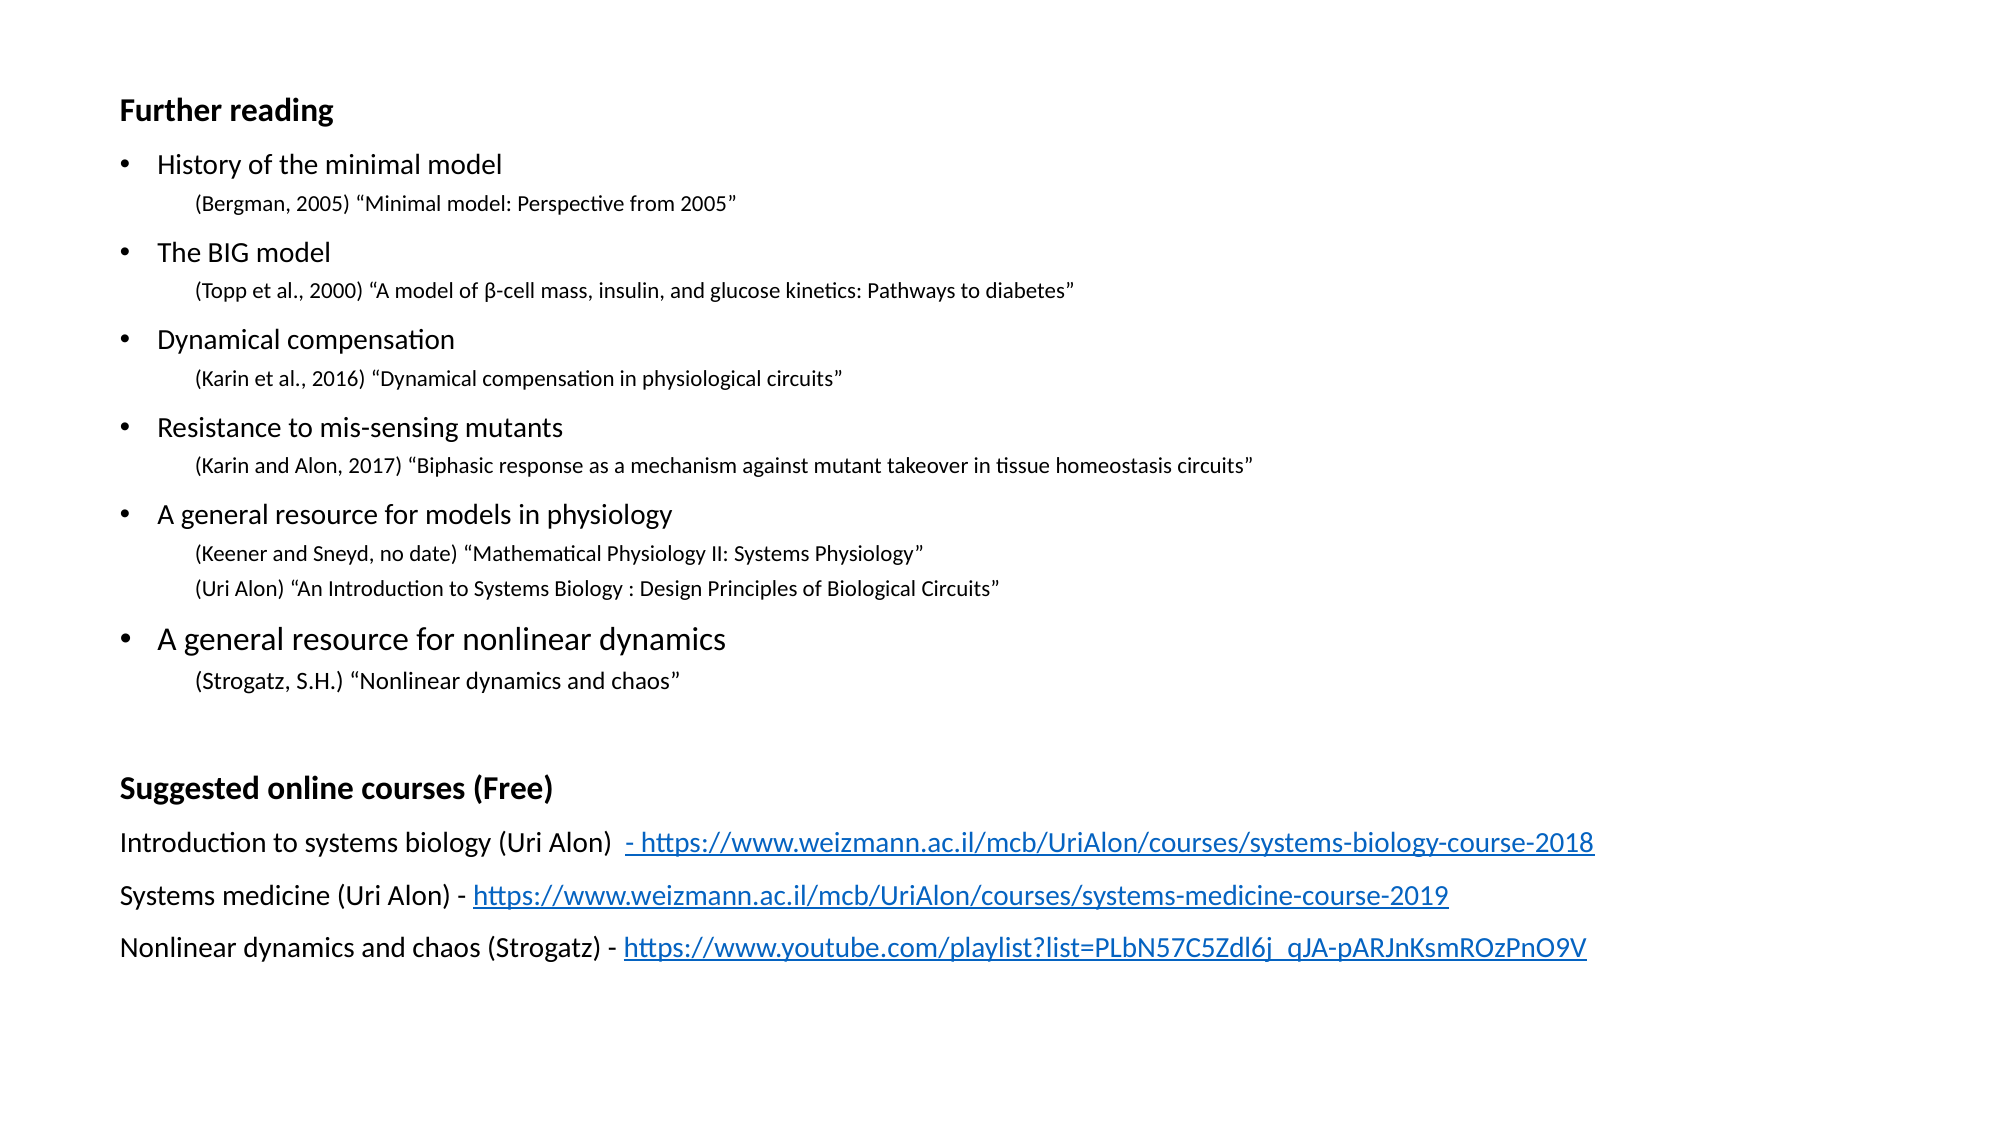

Further reading
History of the minimal model
(Bergman, 2005) “Minimal model: Perspective from 2005”
The BIG model
(Topp et al., 2000) “A model of β-cell mass, insulin, and glucose kinetics: Pathways to diabetes”
Dynamical compensation
(Karin et al., 2016) “Dynamical compensation in physiological circuits”
Resistance to mis-sensing mutants
(Karin and Alon, 2017) “Biphasic response as a mechanism against mutant takeover in tissue homeostasis circuits”
A general resource for models in physiology
(Keener and Sneyd, no date) “Mathematical Physiology II: Systems Physiology”
(Uri Alon) “An Introduction to Systems Biology : Design Principles of Biological Circuits”
A general resource for nonlinear dynamics
(Strogatz, S.H.) “Nonlinear dynamics and chaos”

Suggested online courses (Free)
Introduction to systems biology (Uri Alon)  - https://www.weizmann.ac.il/mcb/UriAlon/courses/systems-biology-course-2018
Systems medicine (Uri Alon) - https://www.weizmann.ac.il/mcb/UriAlon/courses/systems-medicine-course-2019
Nonlinear dynamics and chaos (Strogatz) - https://www.youtube.com/playlist?list=PLbN57C5Zdl6j_qJA-pARJnKsmROzPnO9V